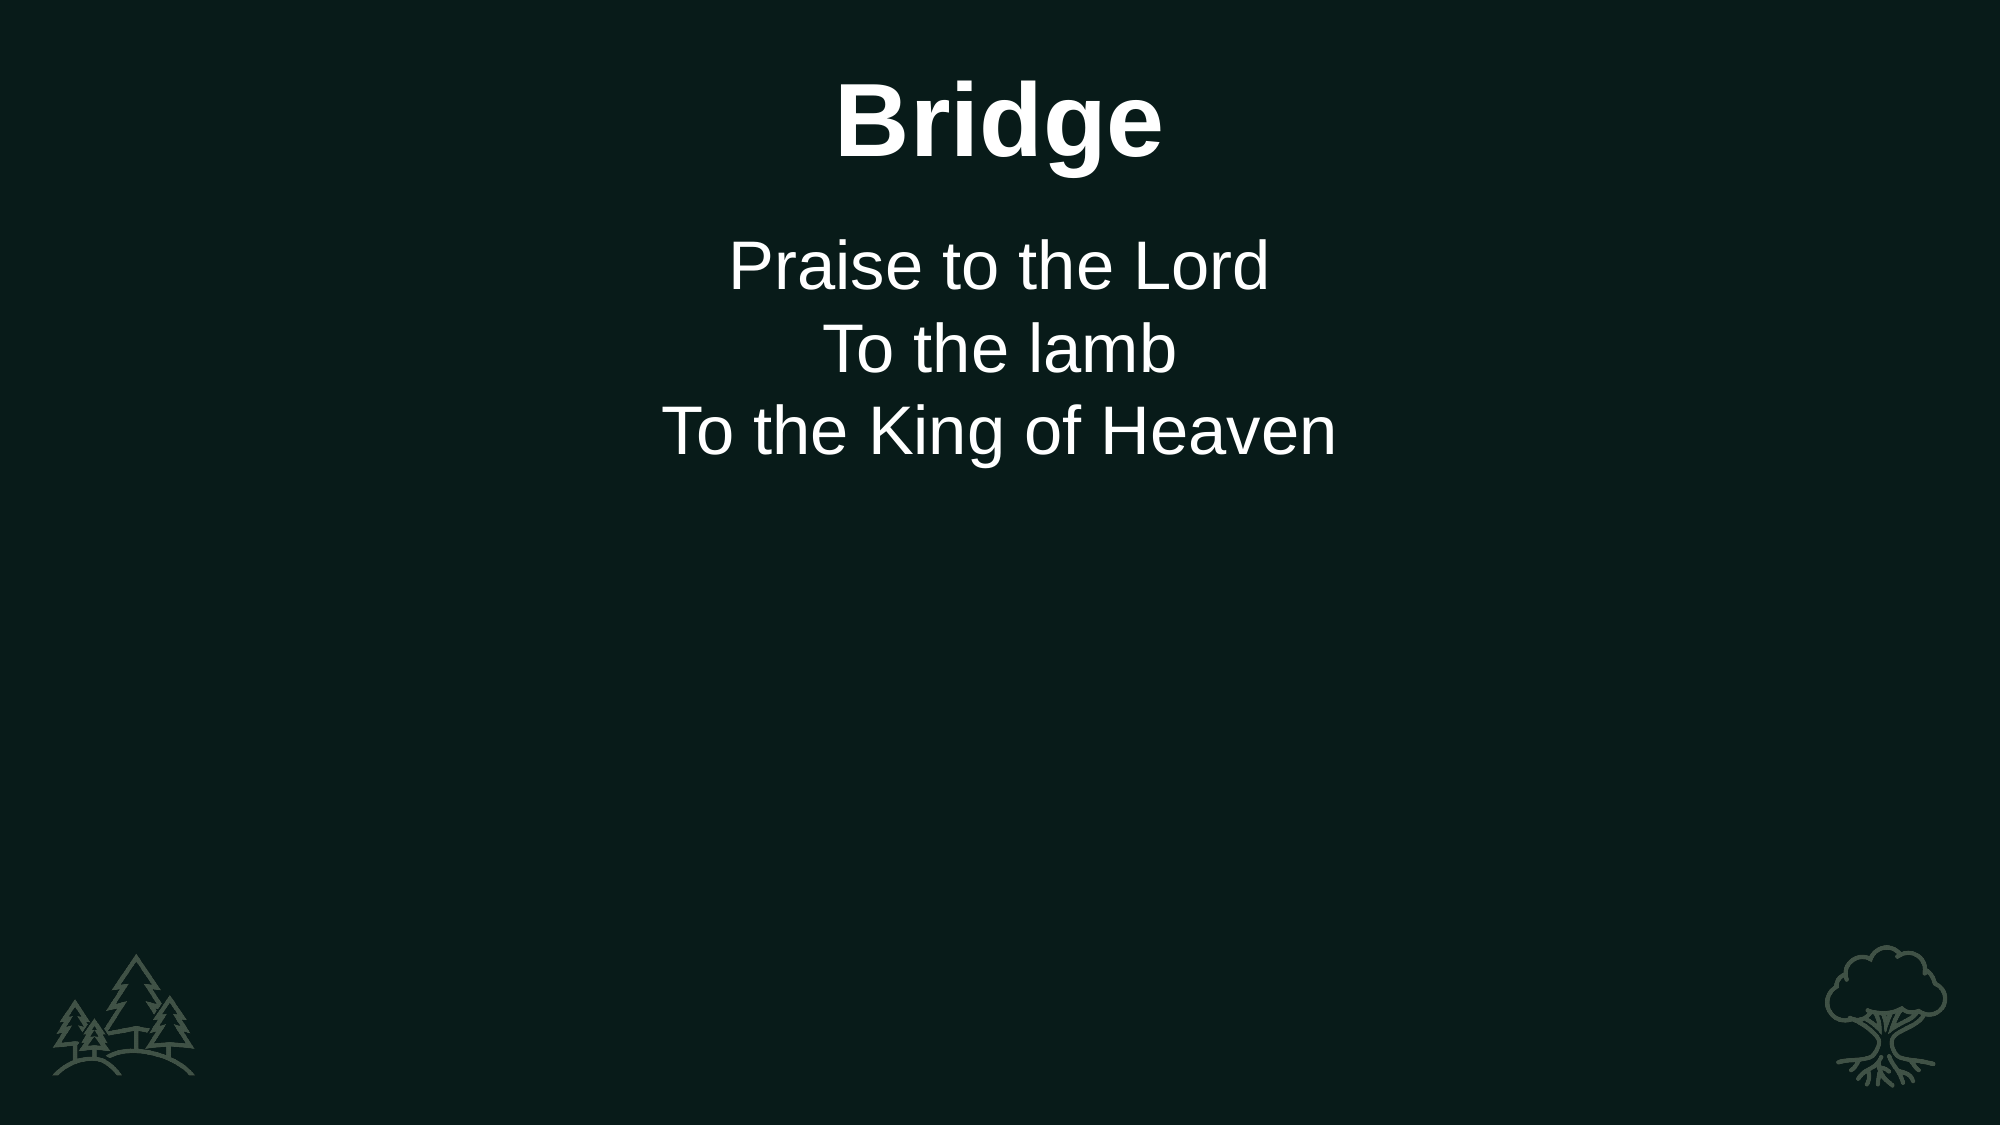

Bridge
Praise to the Lord
To the lamb
To the King of Heaven